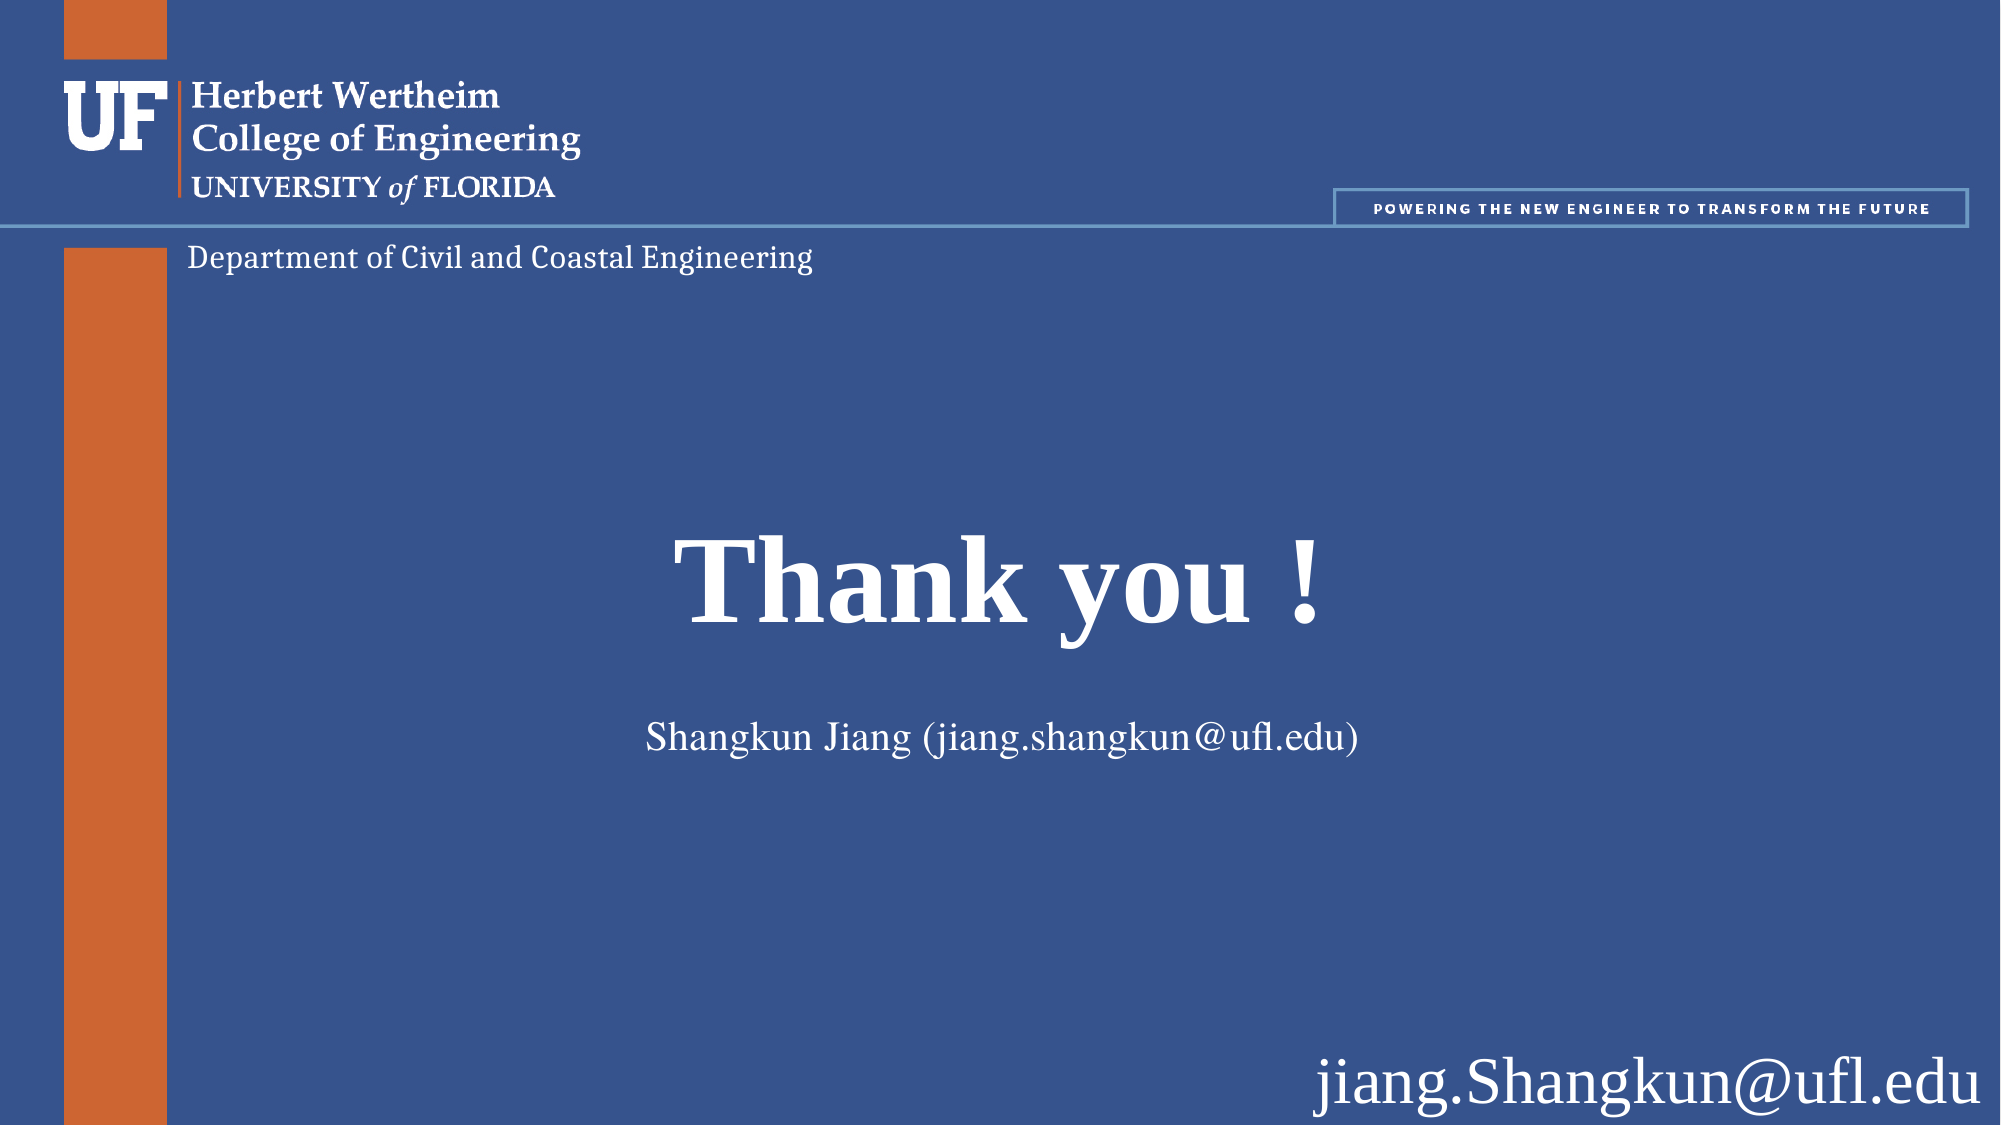

# Thank you !
Shangkun Jiang (jiang.shangkun@ufl.edu)
jiang.Shangkun@ufl.edu